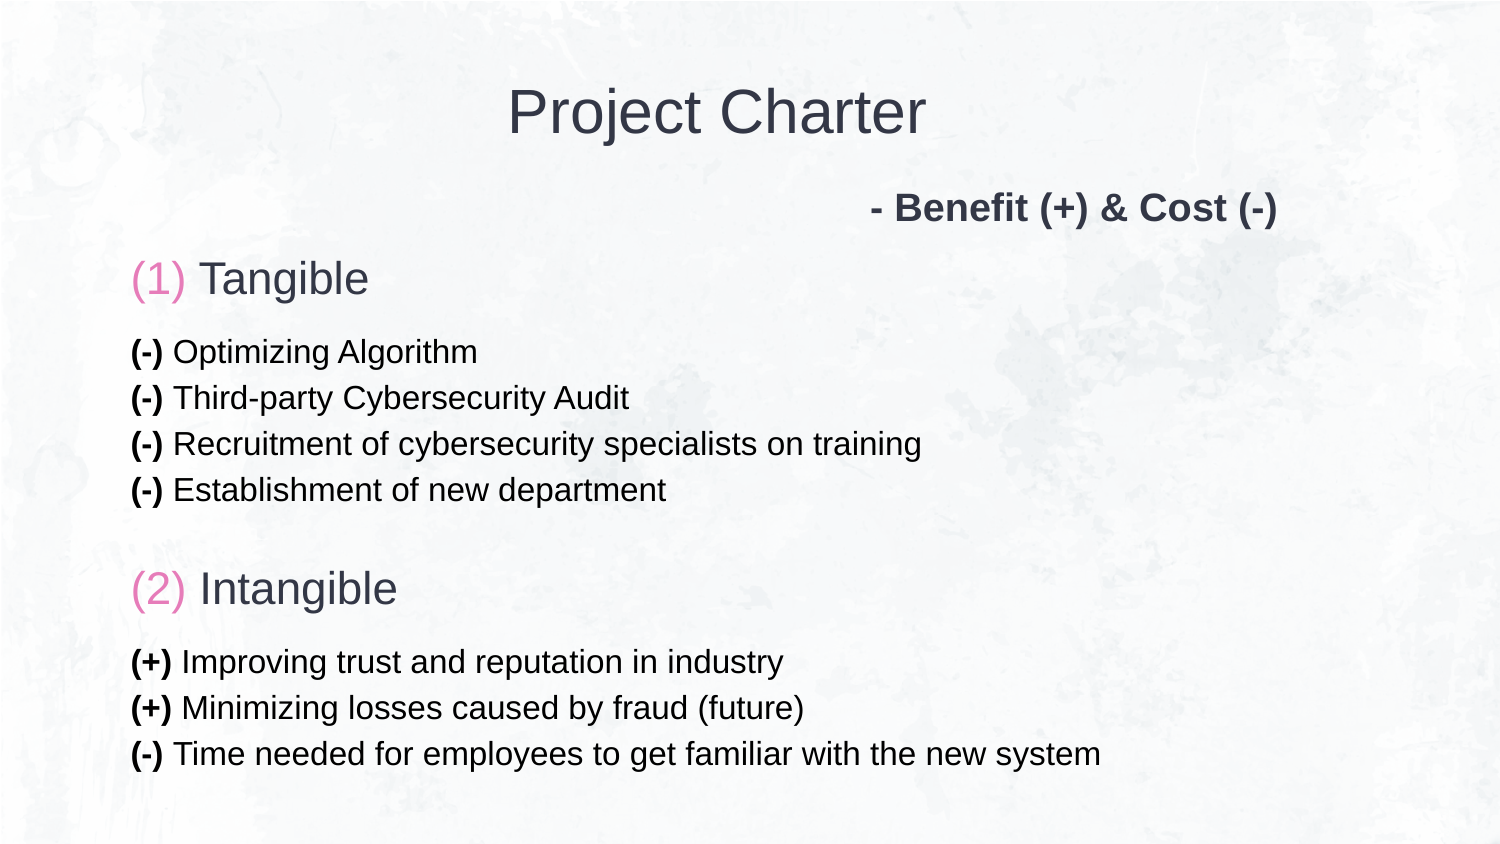

# Project Charter
                                                        - Benefit (+) & Cost (-)

(1) Tangible
(-) Optimizing Algorithm
(-) Third-party Cybersecurity Audit
(-) Recruitment of cybersecurity specialists on training
(-) Establishment of new department

(2) Intangible
(+) Improving trust and reputation in industry
(+) Minimizing losses caused by fraud (future)
(-) Time needed for employees to get familiar with the new system